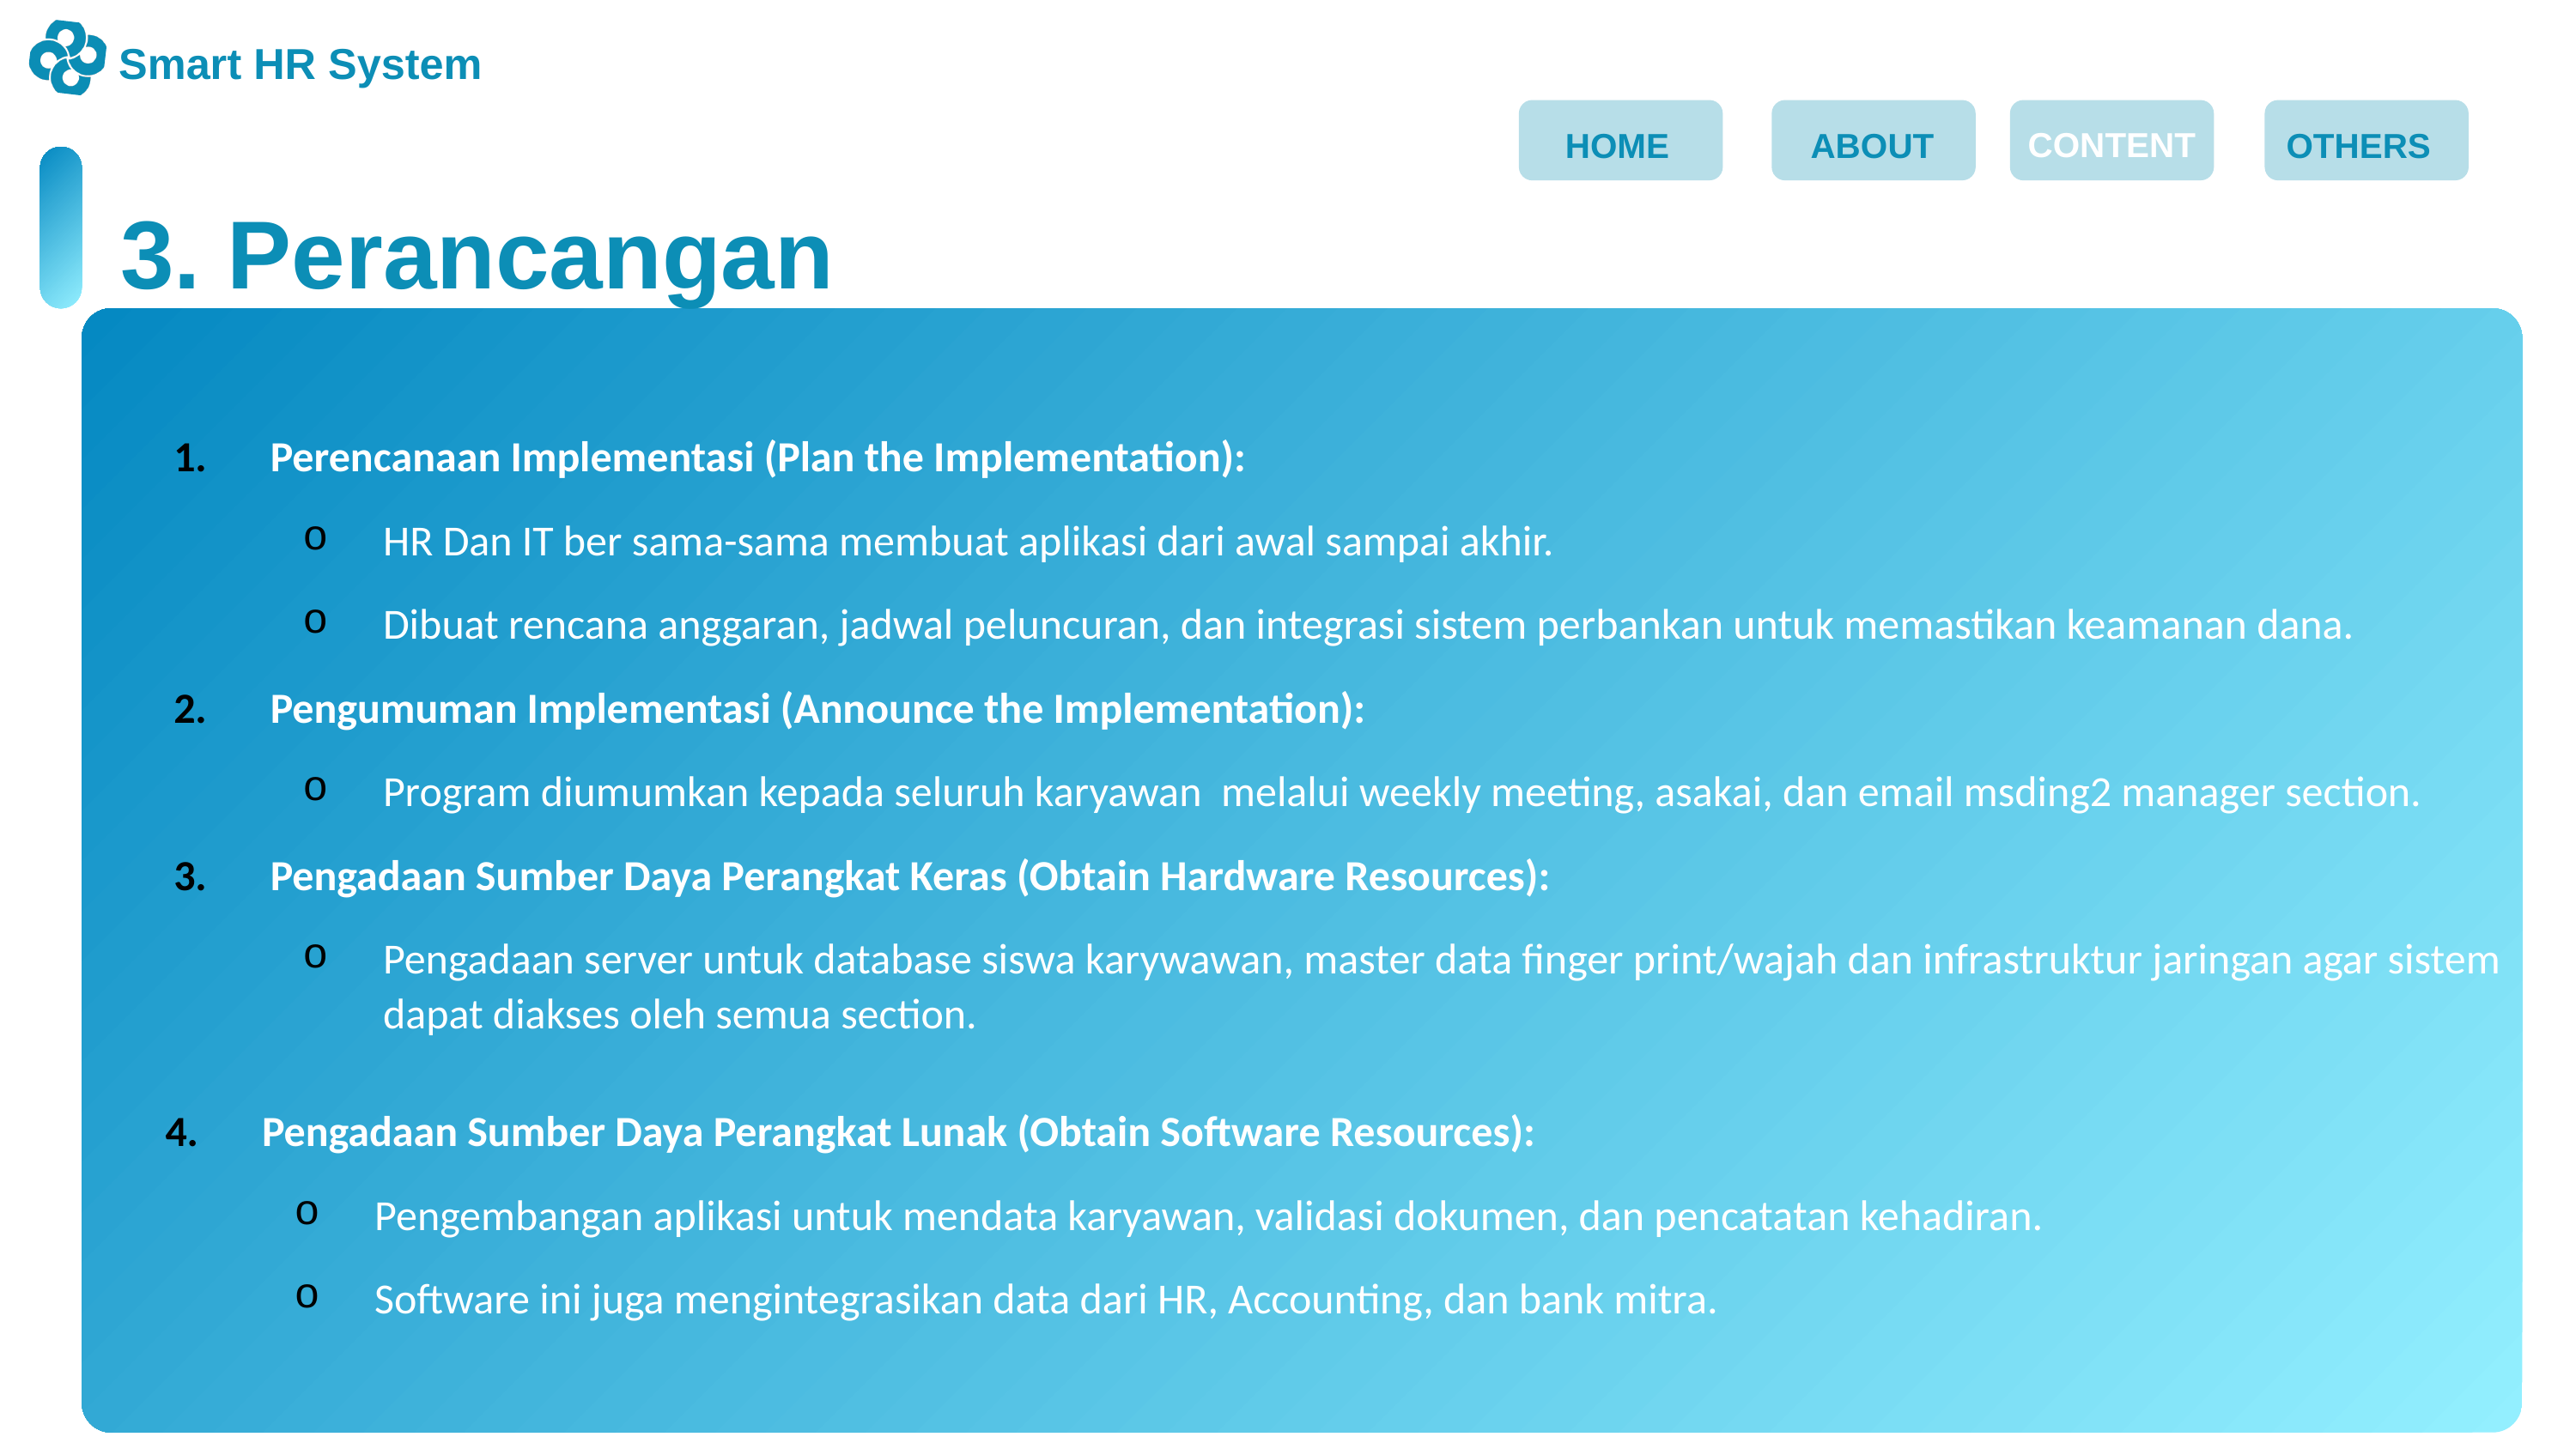

Smart HR System

CONTENT
HOME
ABOUT
OTHERS

3. Perancangan

Perencanaan Implementasi (Plan the Implementation):
HR Dan IT ber sama-sama membuat aplikasi dari awal sampai akhir.
Dibuat rencana anggaran, jadwal peluncuran, dan integrasi sistem perbankan untuk memastikan keamanan dana.
Pengumuman Implementasi (Announce the Implementation):
Program diumumkan kepada seluruh karyawan  melalui weekly meeting, asakai, dan email msding2 manager section.
Pengadaan Sumber Daya Perangkat Keras (Obtain Hardware Resources):
Pengadaan server untuk database siswa karywawan, master data finger print/wajah dan infrastruktur jaringan agar sistem dapat diakses oleh semua section.

Pengadaan Sumber Daya Perangkat Lunak (Obtain Software Resources):
Pengembangan aplikasi untuk mendata karyawan, validasi dokumen, dan pencatatan kehadiran.
Software ini juga mengintegrasikan data dari HR, Accounting, dan bank mitra.